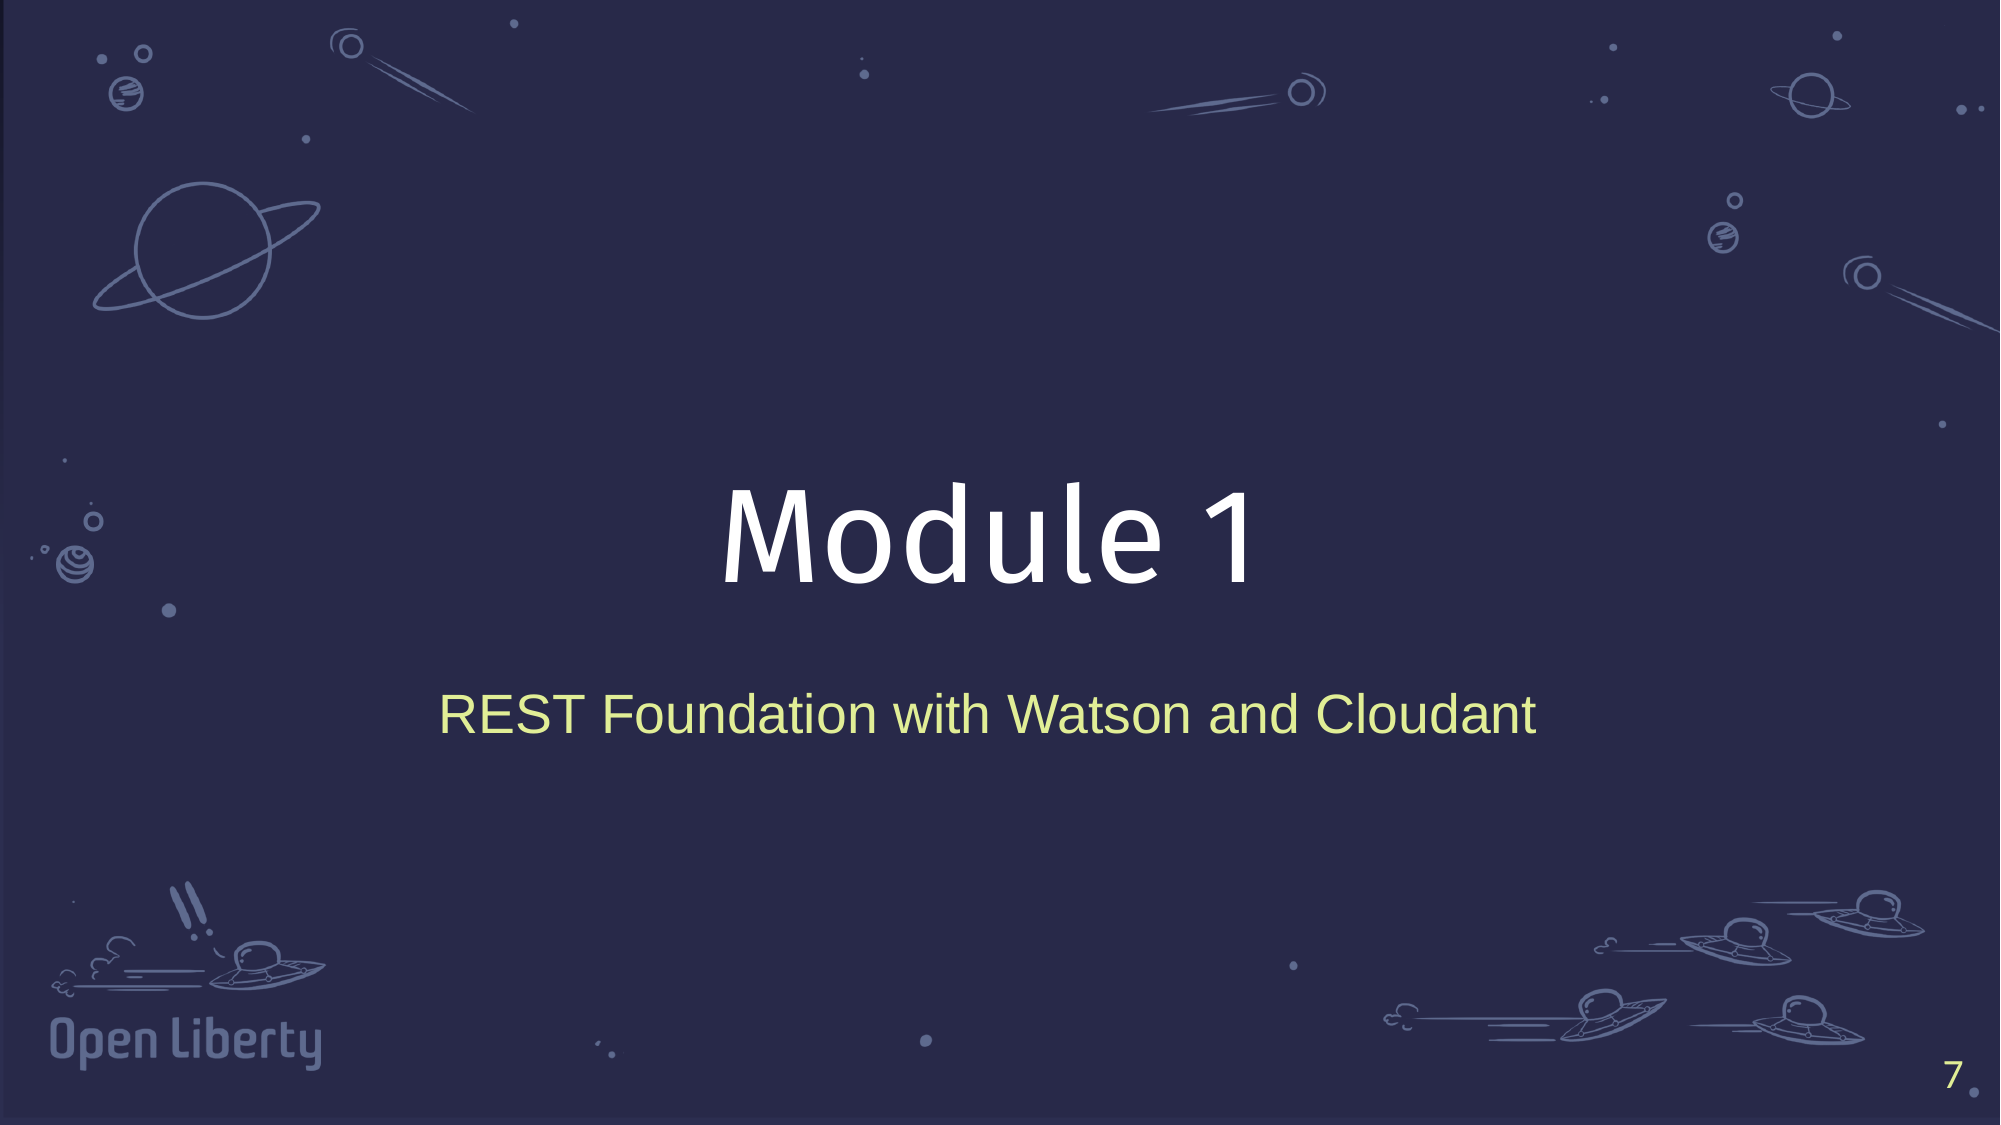

# Module 1
REST Foundation with Watson and Cloudant